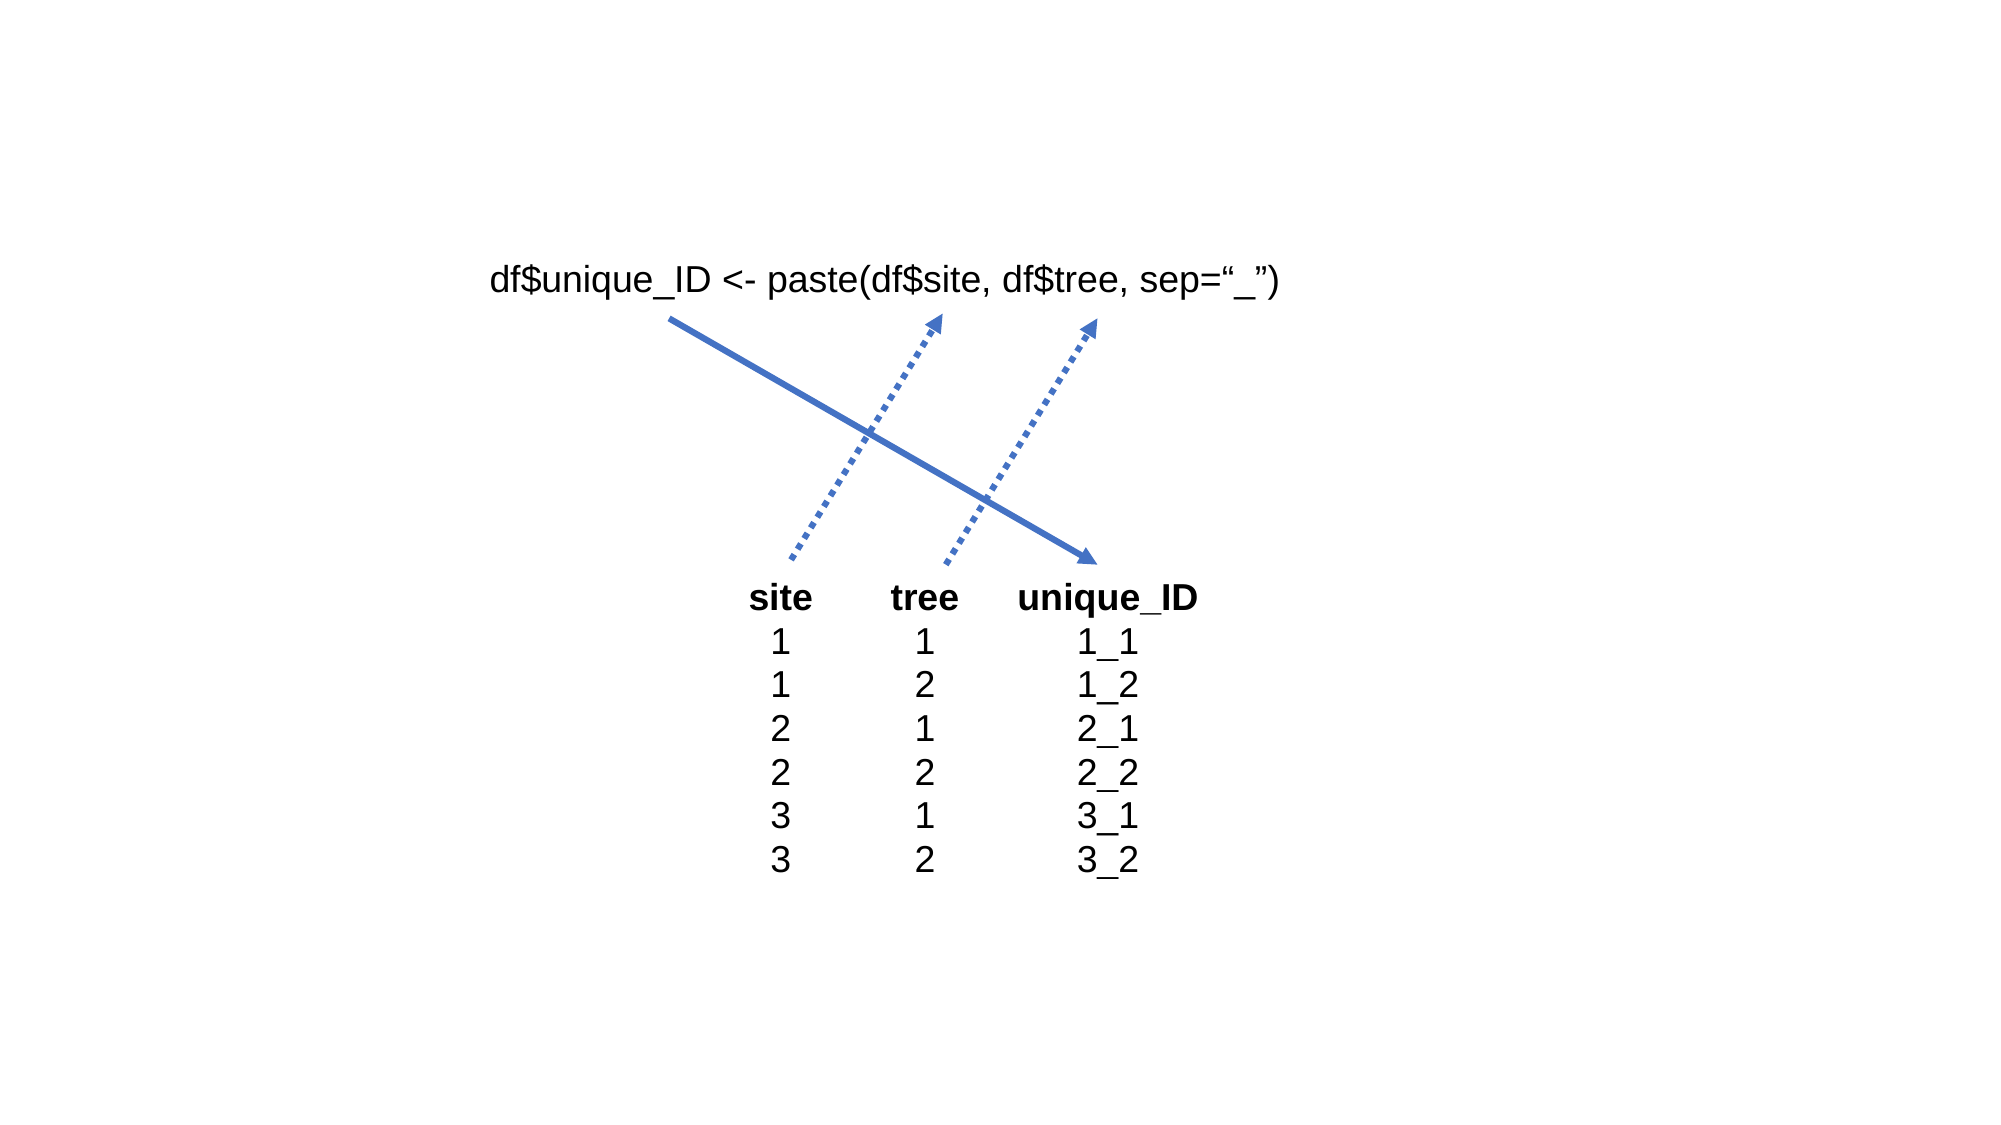

df$unique_ID <- paste(df$site, df$tree, sep=“_”)
| site | tree | unique\_ID |
| --- | --- | --- |
| 1 | 1 | 1\_1 |
| 1 | 2 | 1\_2 |
| 2 | 1 | 2\_1 |
| 2 | 2 | 2\_2 |
| 3 | 1 | 3\_1 |
| 3 | 2 | 3\_2 |